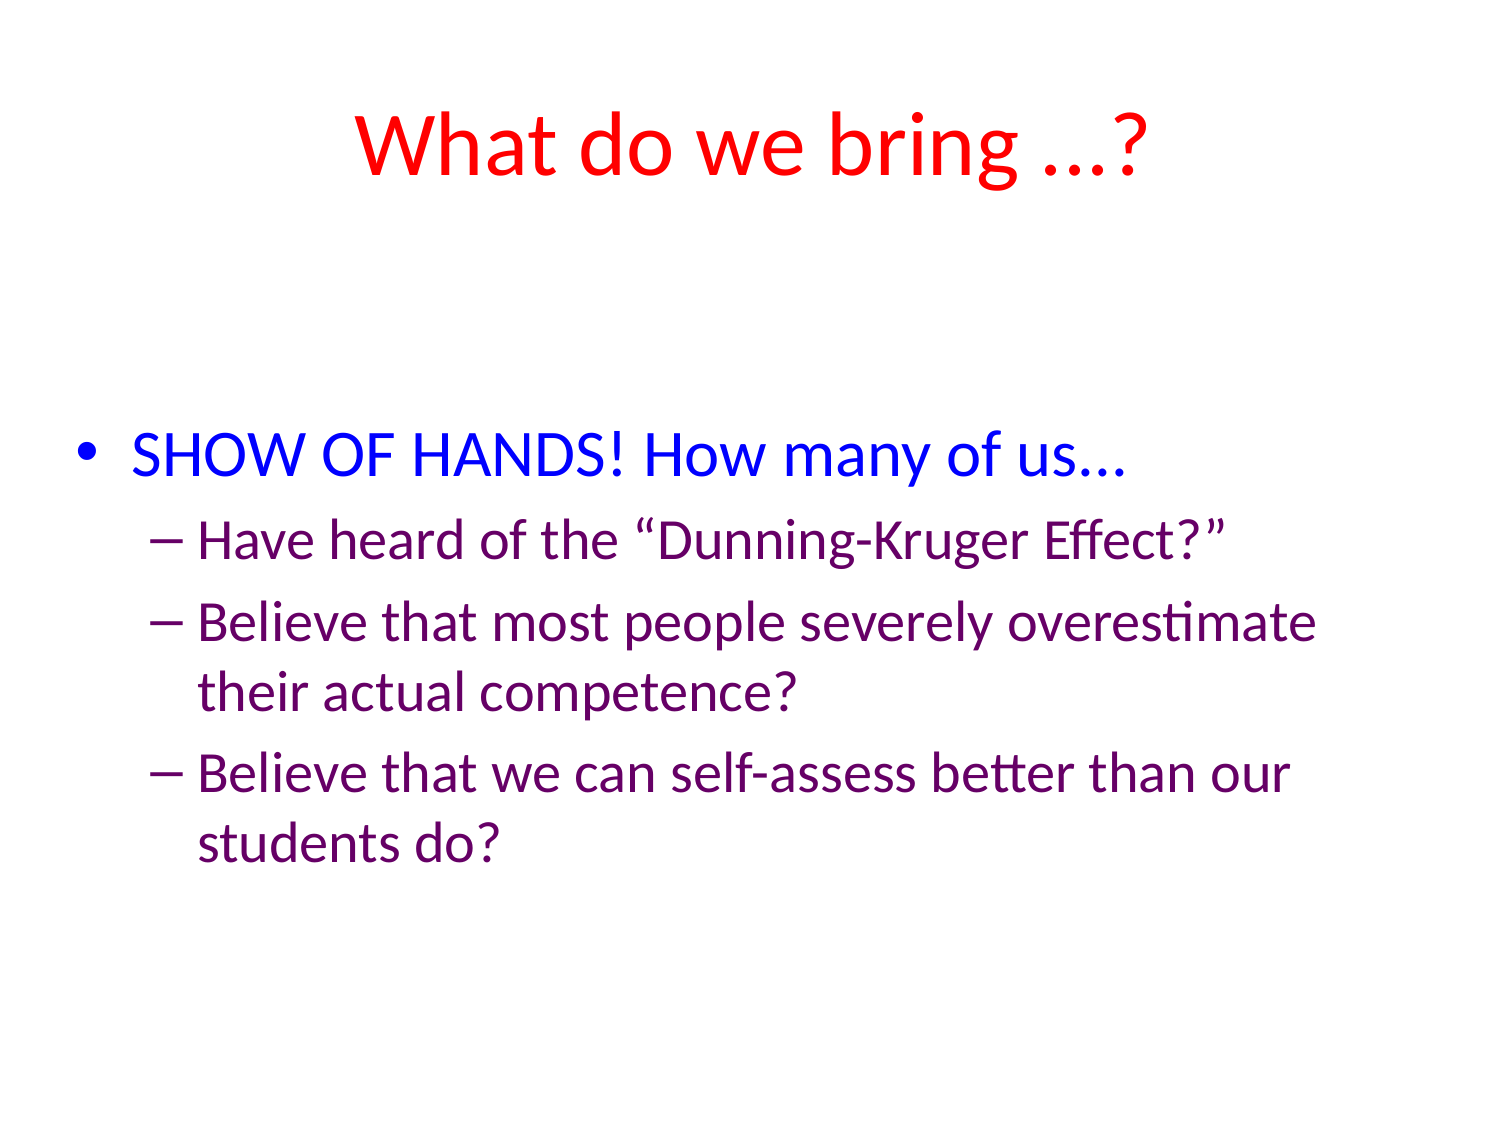

# What do we bring ...?
SHOW OF HANDS! How many of us...
Have heard of the “Dunning-Kruger Effect?”
Believe that most people severely overestimate their actual competence?
Believe that we can self-assess better than our students do?